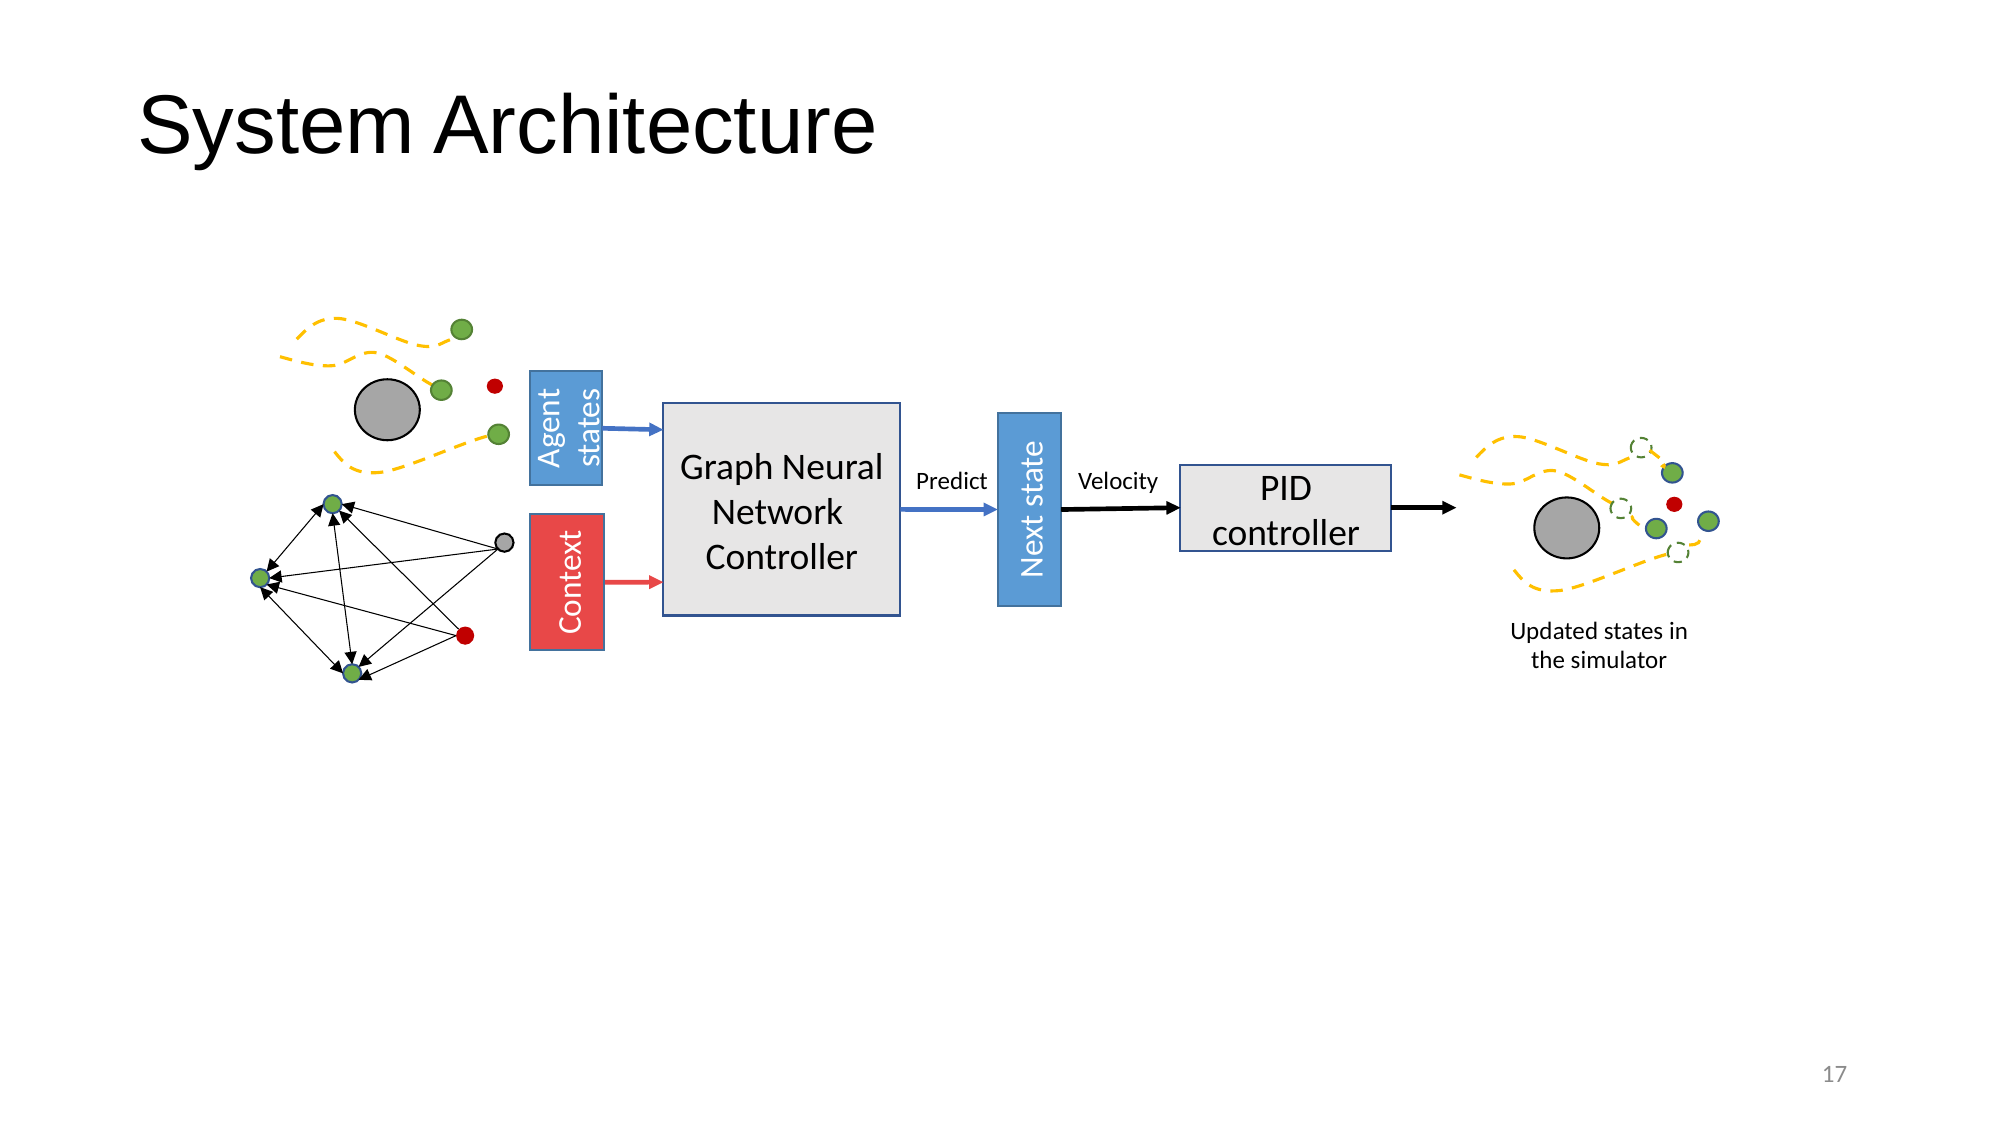

# System Architecture

Agent
states
Graph Neural Network
Controller

Predict
Velocity
PID controller
Next state

Context
Updated states in the simulator
17